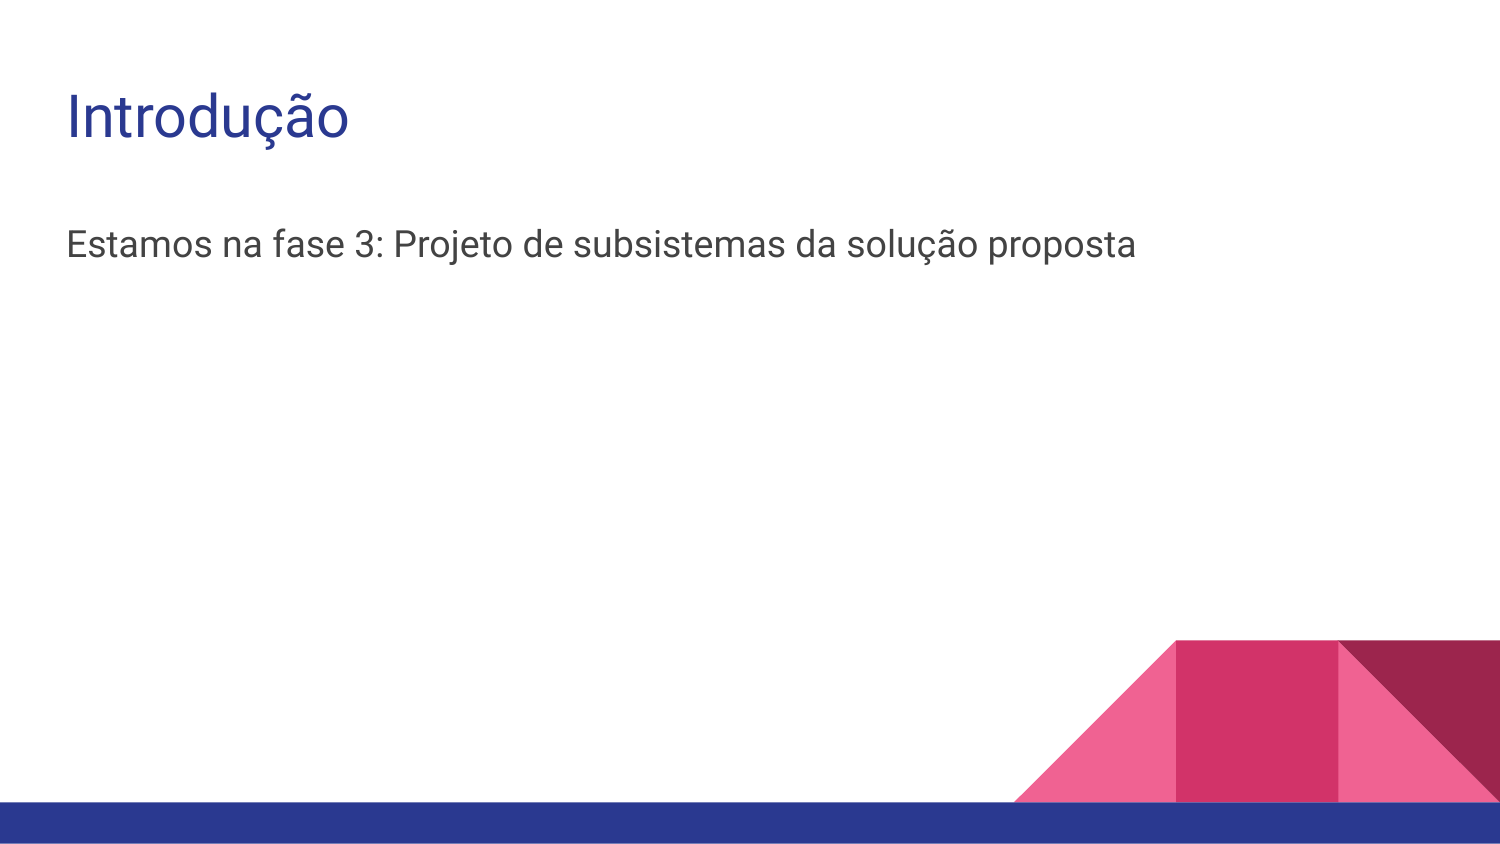

# Introdução
Estamos na fase 3: Projeto de subsistemas da solução proposta